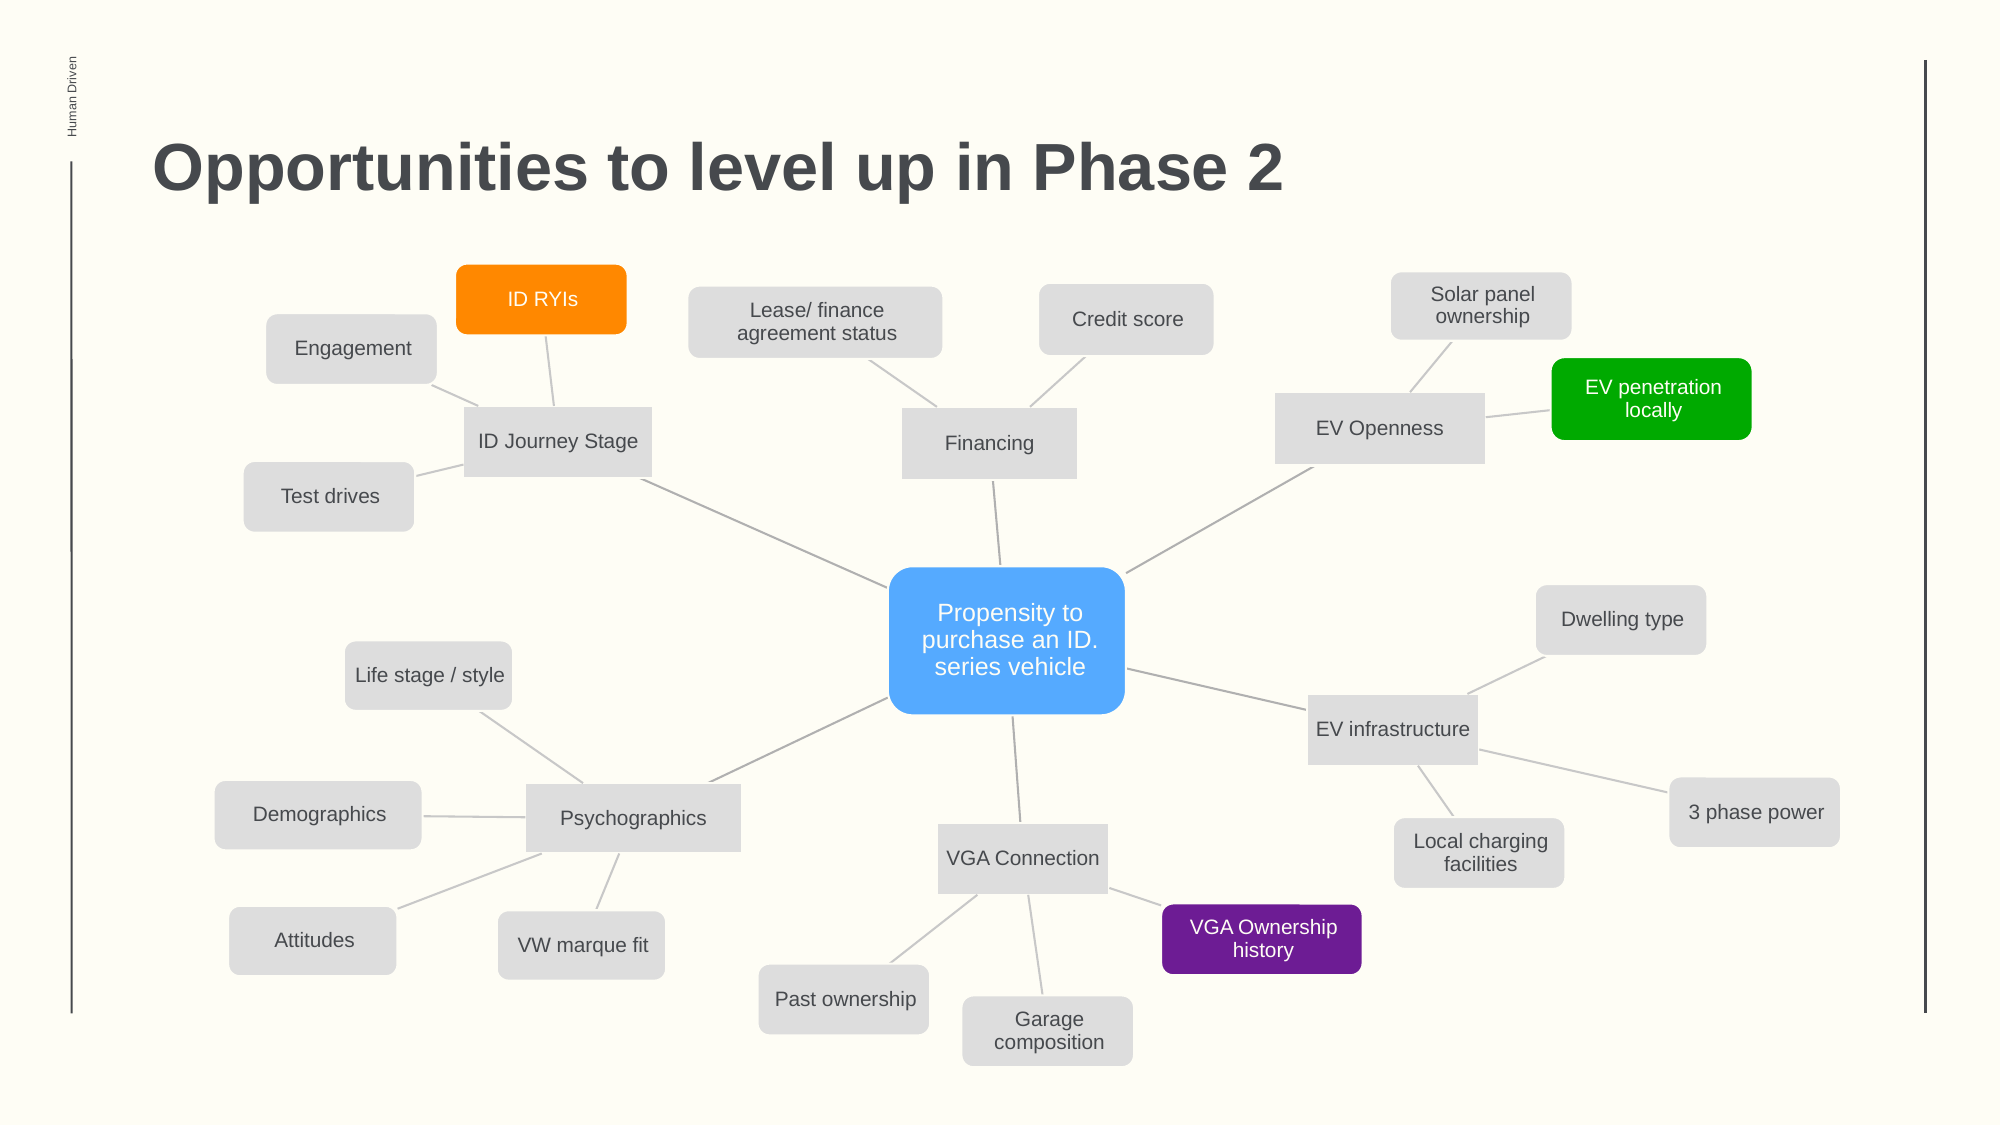

Propensity to purchase an ID. series vehicle
Financing
Lease/ finance agreement status
Credit score
EV Openness
Solar panel ownership
EV penetration locally
EV infrastructure
Dwelling type
3 phase power
Local charging facilities
VGA Connection
Past ownership
VGA Ownership history
Garage composition
Psychographics
Life stage / style
VW marque fit
Attitudes
Demographics
ID Journey Stage
ID RYIs
Test drives
Engagement
# Opportunities to level up in Phase 2